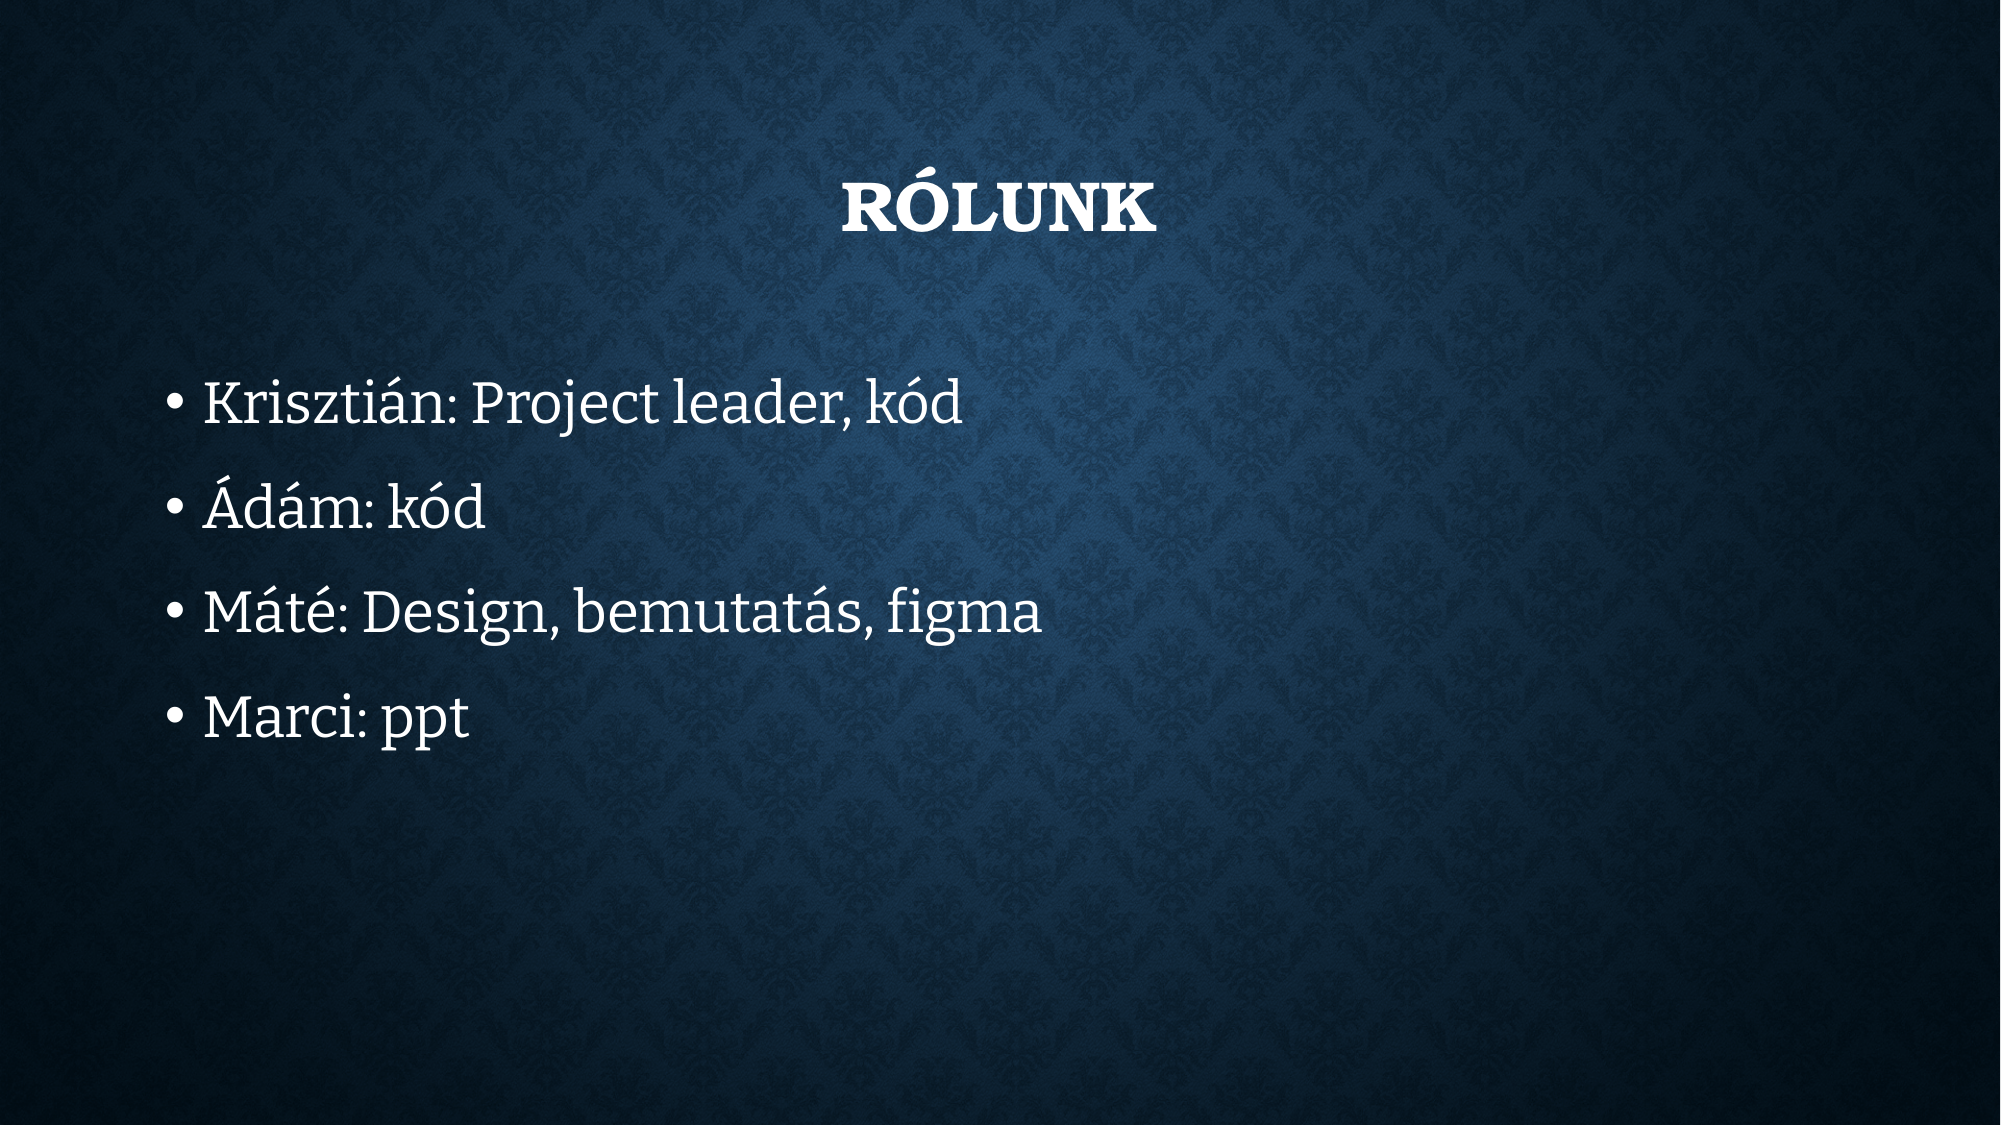

# Rólunk
Krisztián: Project leader, kód
Ádám: kód
Máté: Design, bemutatás, figma
Marci: ppt